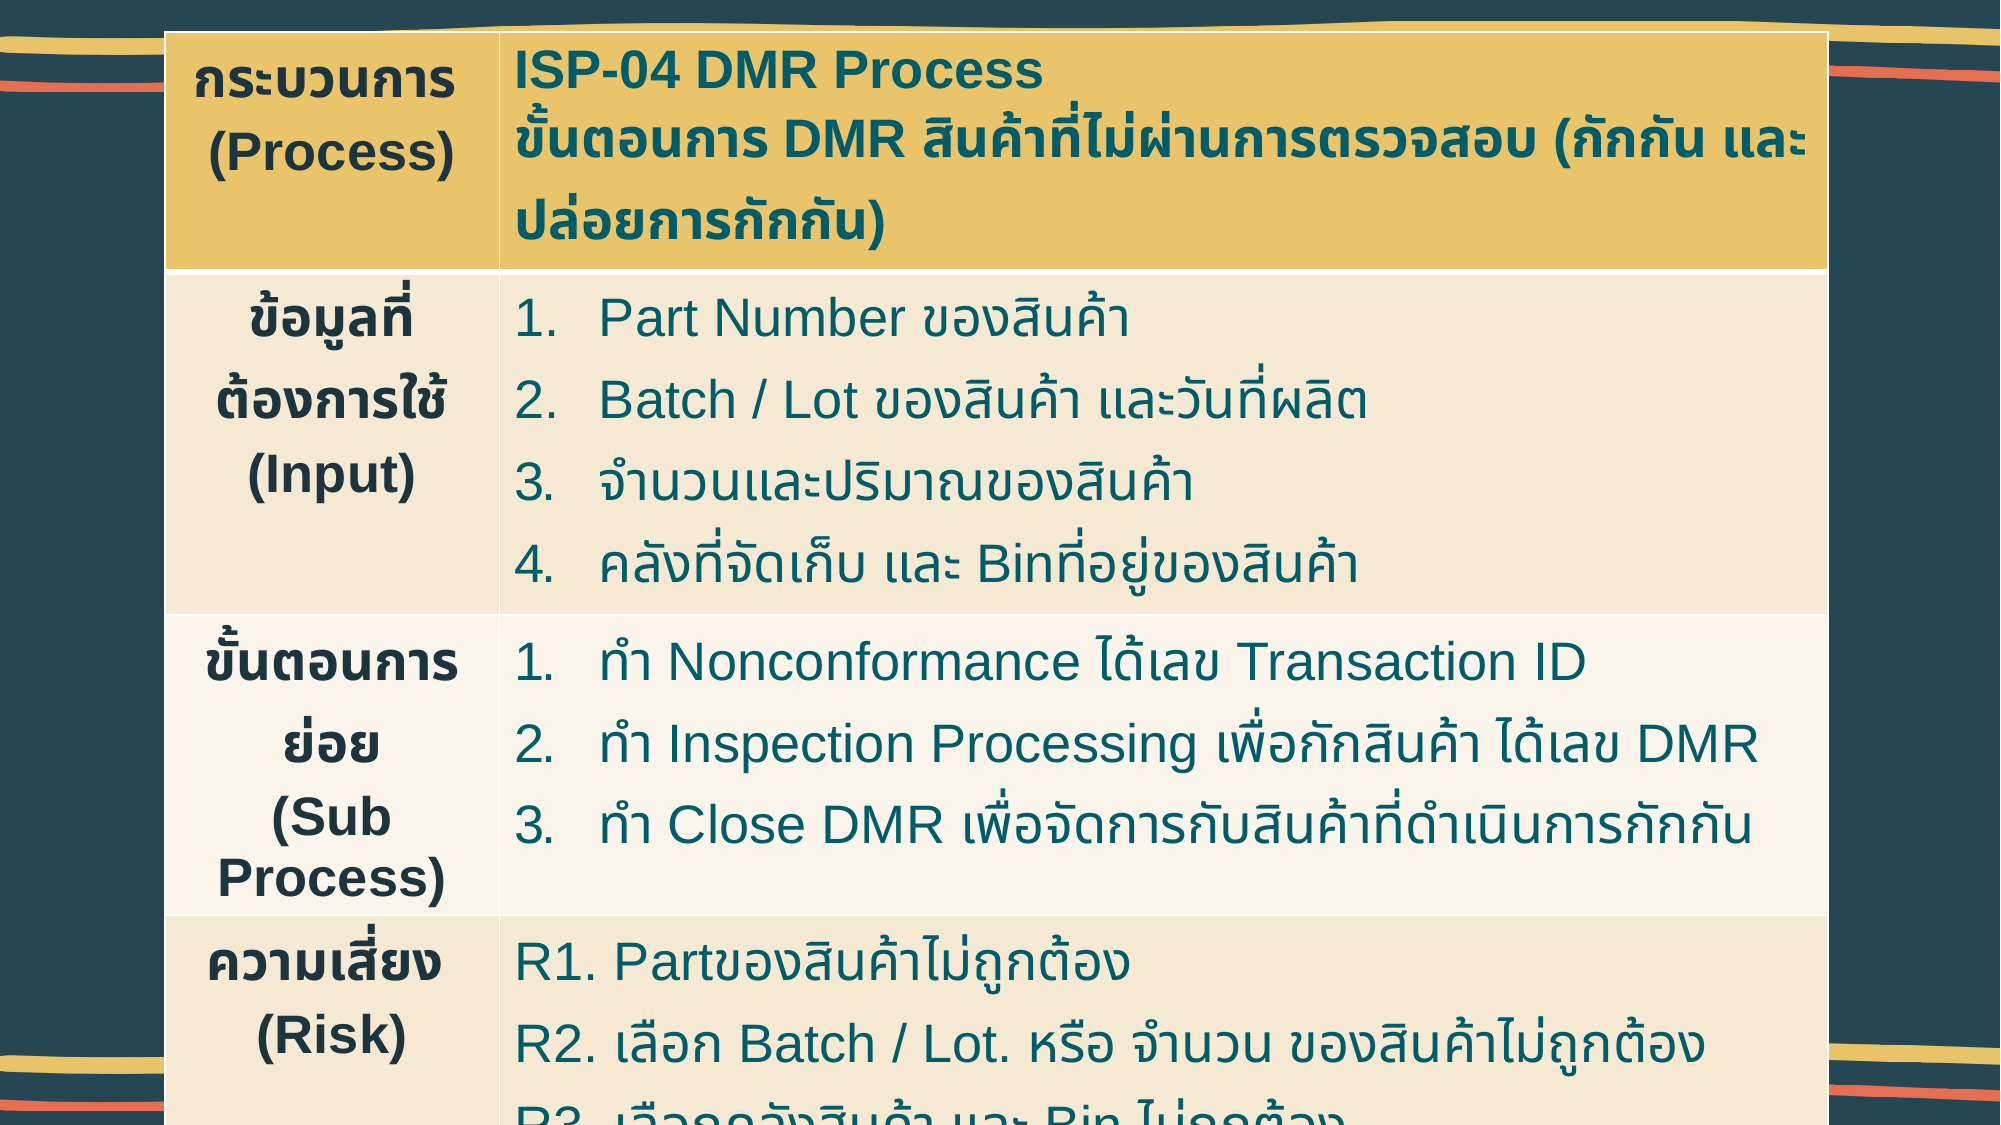

| กระบวนการ (Process) | ISP-04 DMR Process ขั้นตอนการ DMR สินค้าที่ไม่ผ่านการตรวจสอบ (กักกัน และ ปล่อยการกักกัน) |
| --- | --- |
| ข้อมูลที่ต้องการใช้ (Input) | Part Number ของสินค้า Batch / Lot ของสินค้า และวันที่ผลิต จำนวนและปริมาณของสินค้า คลังที่จัดเก็บ และ Binที่อยู่ของสินค้า |
| ขั้นตอนการย่อย (Sub Process) | ทำ Nonconformance ได้เลข Transaction ID ทำ Inspection Processing เพื่อกักสินค้า ได้เลข DMR ทำ Close DMR เพื่อจัดการกับสินค้าที่ดำเนินการกักกัน |
| ความเสี่ยง (Risk) | R1. Partของสินค้าไม่ถูกต้อง R2. เลือก Batch / Lot. หรือ จำนวน ของสินค้าไม่ถูกต้อง R3. เลือกคลังสินค้า และ Bin ไม่ถูกต้อง |
| จุดควบคุม (control point) | ตรวจสอบความถูกต้องของPart , Batch/Lot. และจำนวน ให้ถูกต้อง เลือกคลังสินค้า และ Bin ให้ถูกต้อง |